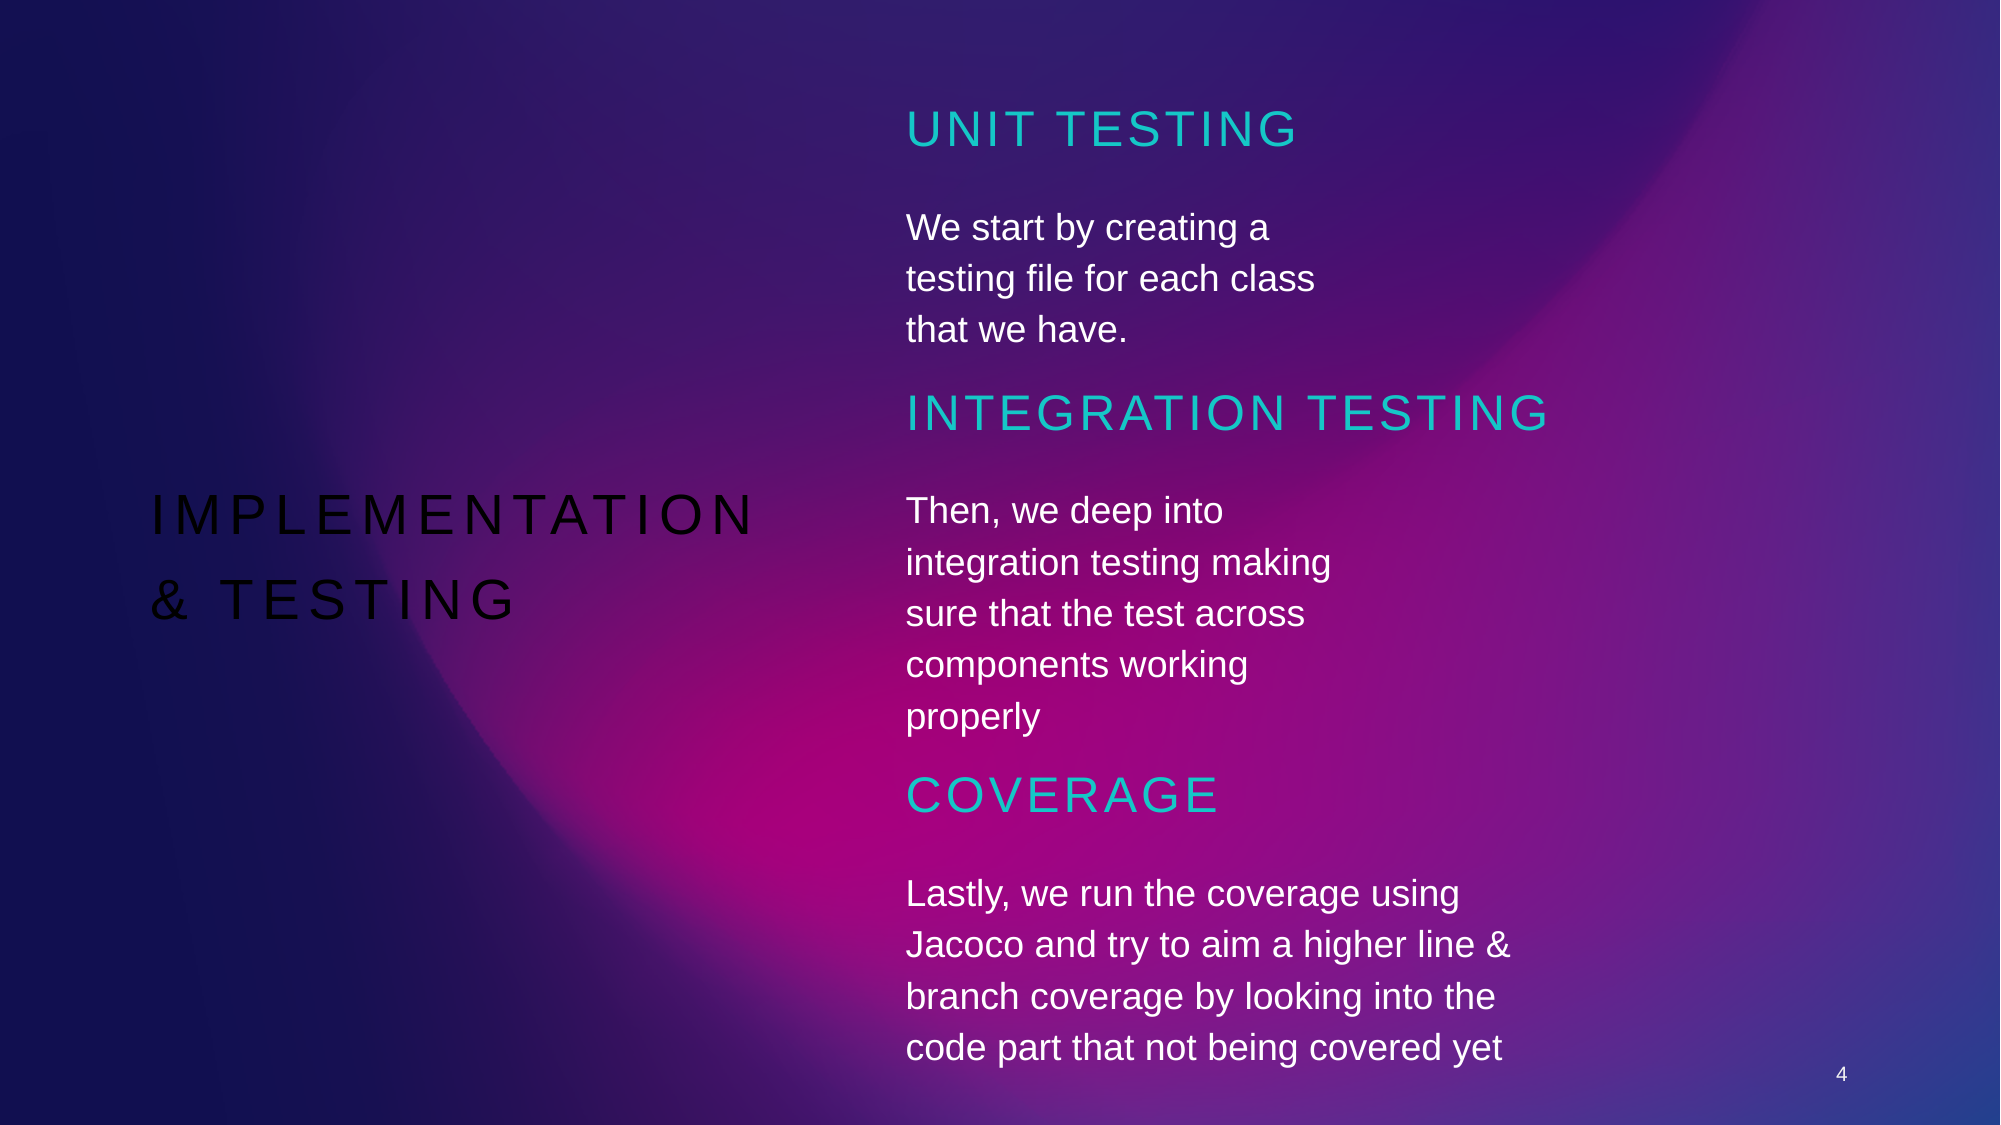

UNIT TESTING
We start by creating a testing file for each class that we have.
Integration TESTING
# Implementation& testing
Then, we deep into integration testing making sure that the test across components working properly
Coverage
Lastly, we run the coverage using Jacoco and try to aim a higher line & branch coverage by looking into the code part that not being covered yet
4